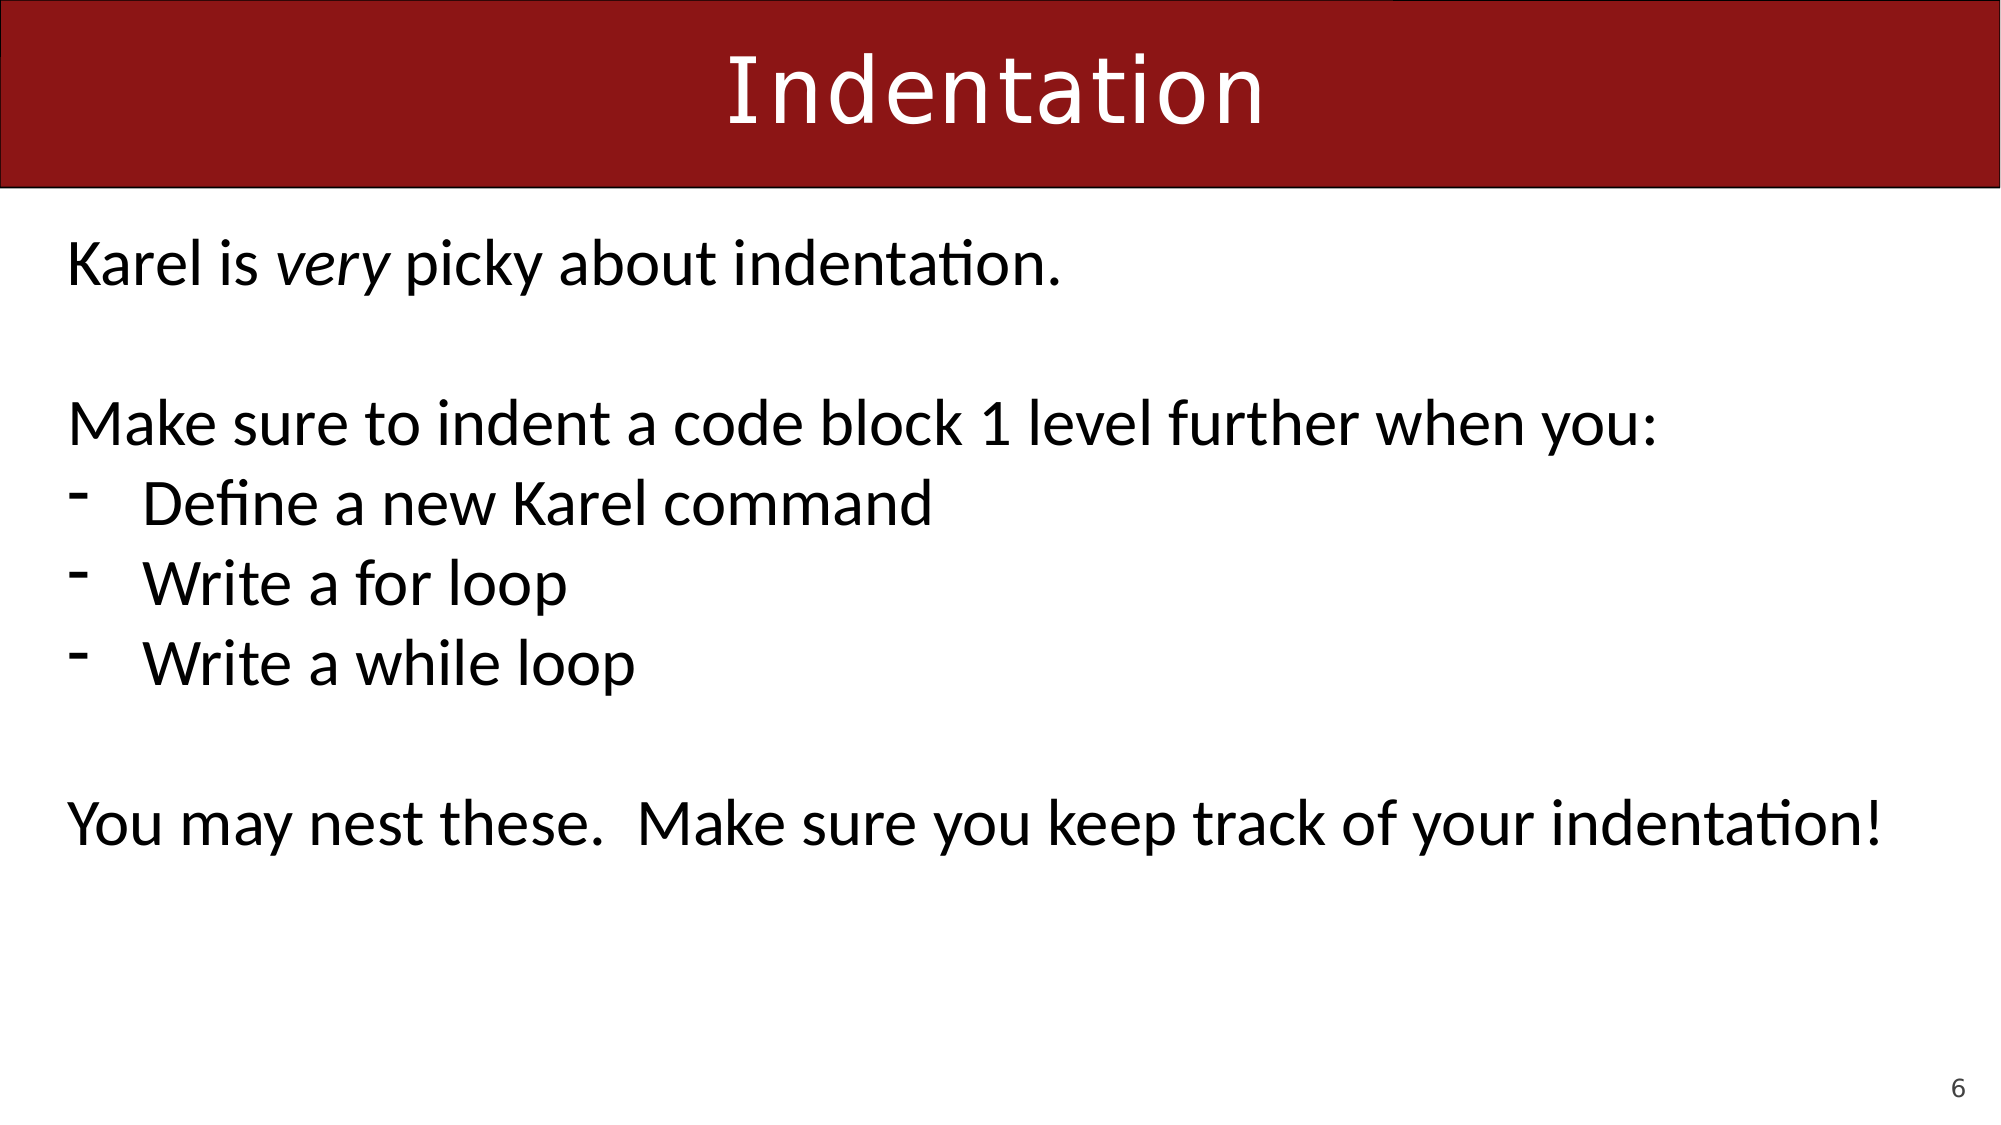

# Indentation
Karel is very picky about indentation.

Make sure to indent a code block 1 level further when you:
Define a new Karel command
Write a for loop
Write a while loop

You may nest these.  Make sure you keep track of your indentation!